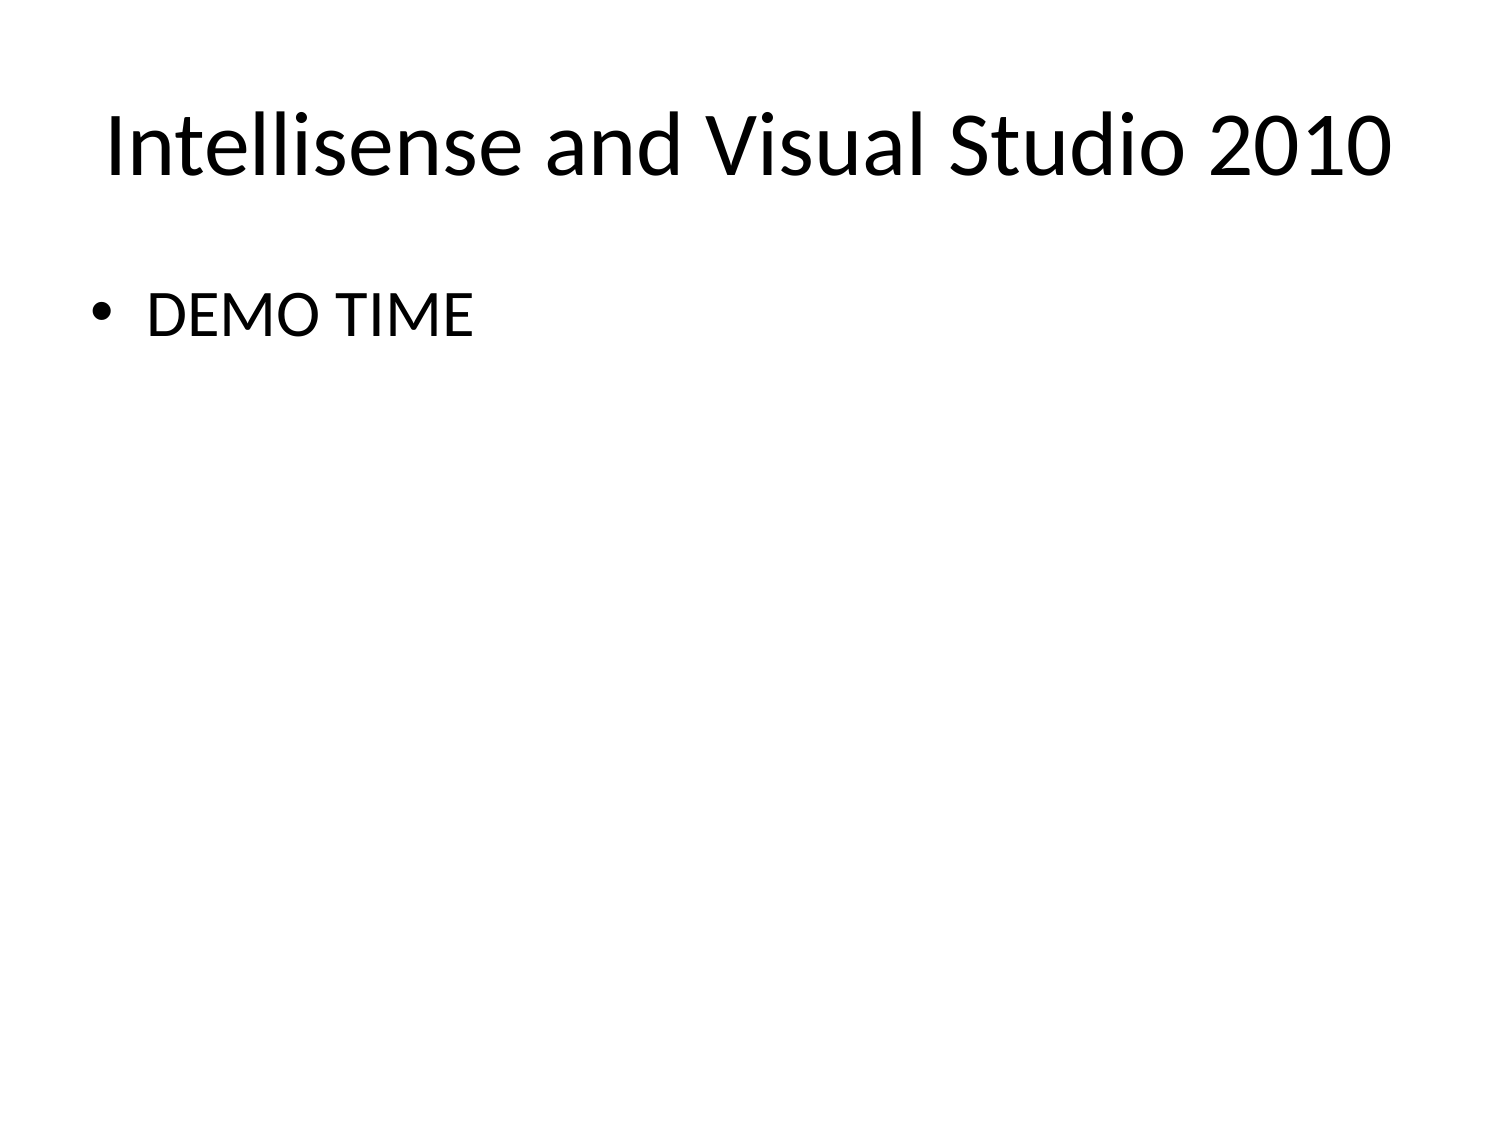

# Intellisense and Visual Studio 2010
DEMO TIME